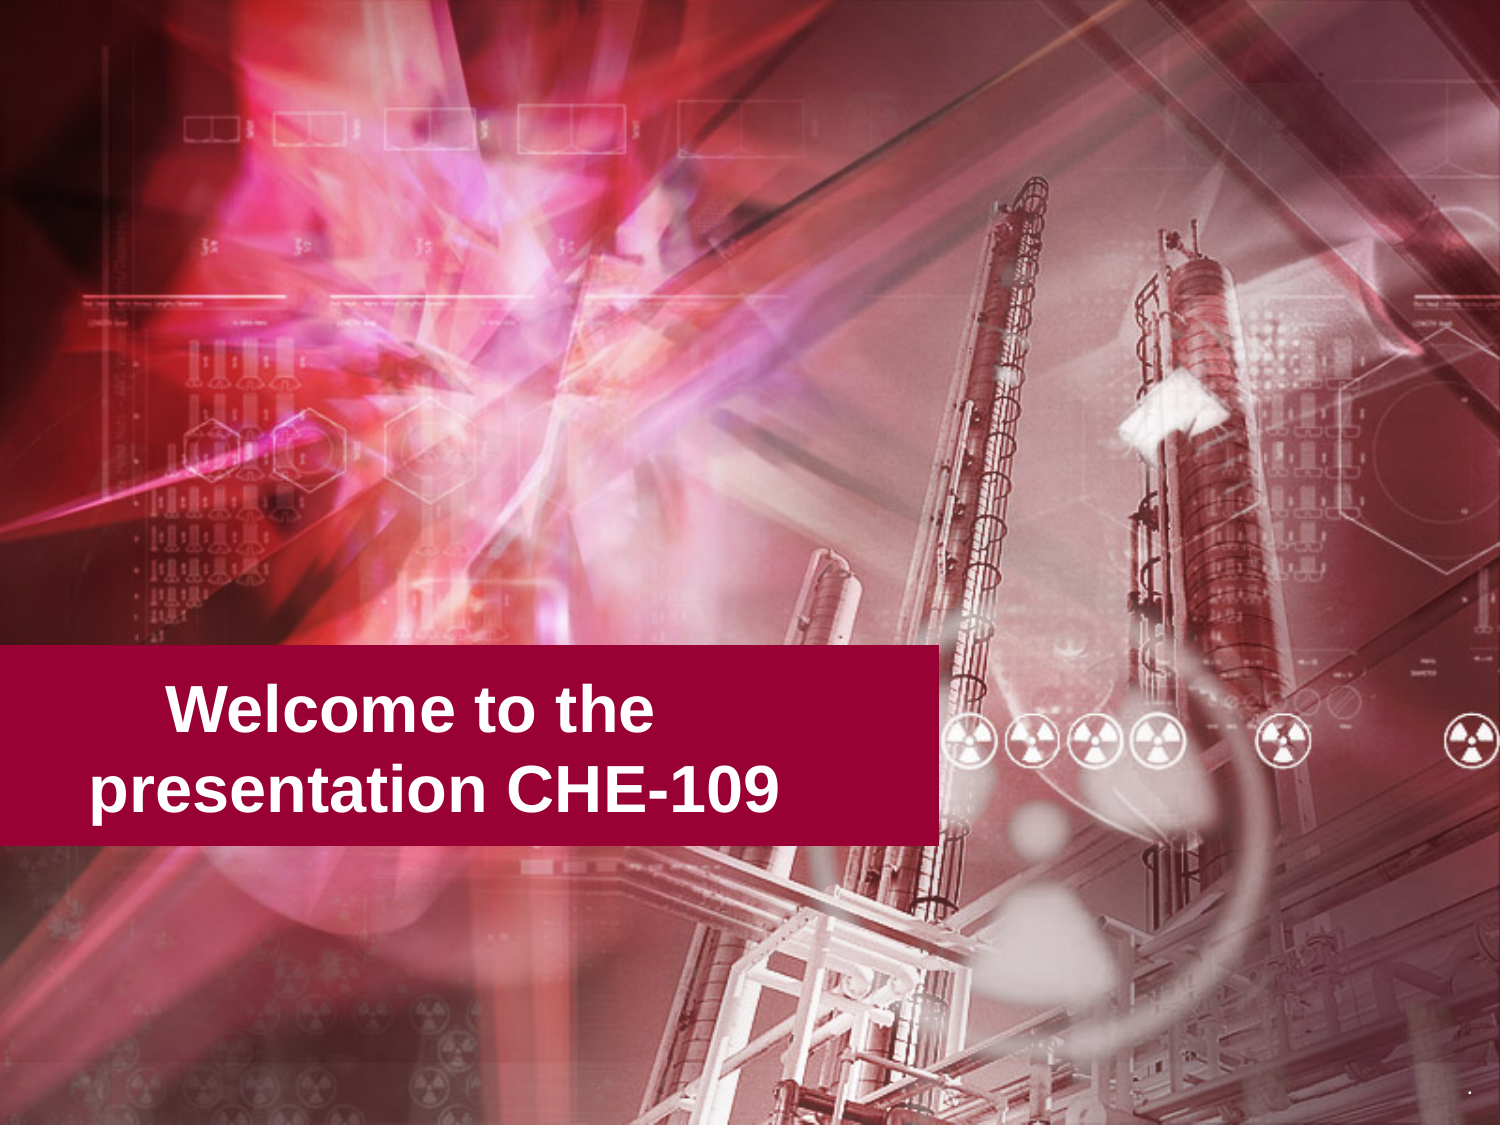

# Welcome to the presentation CHE-109
.